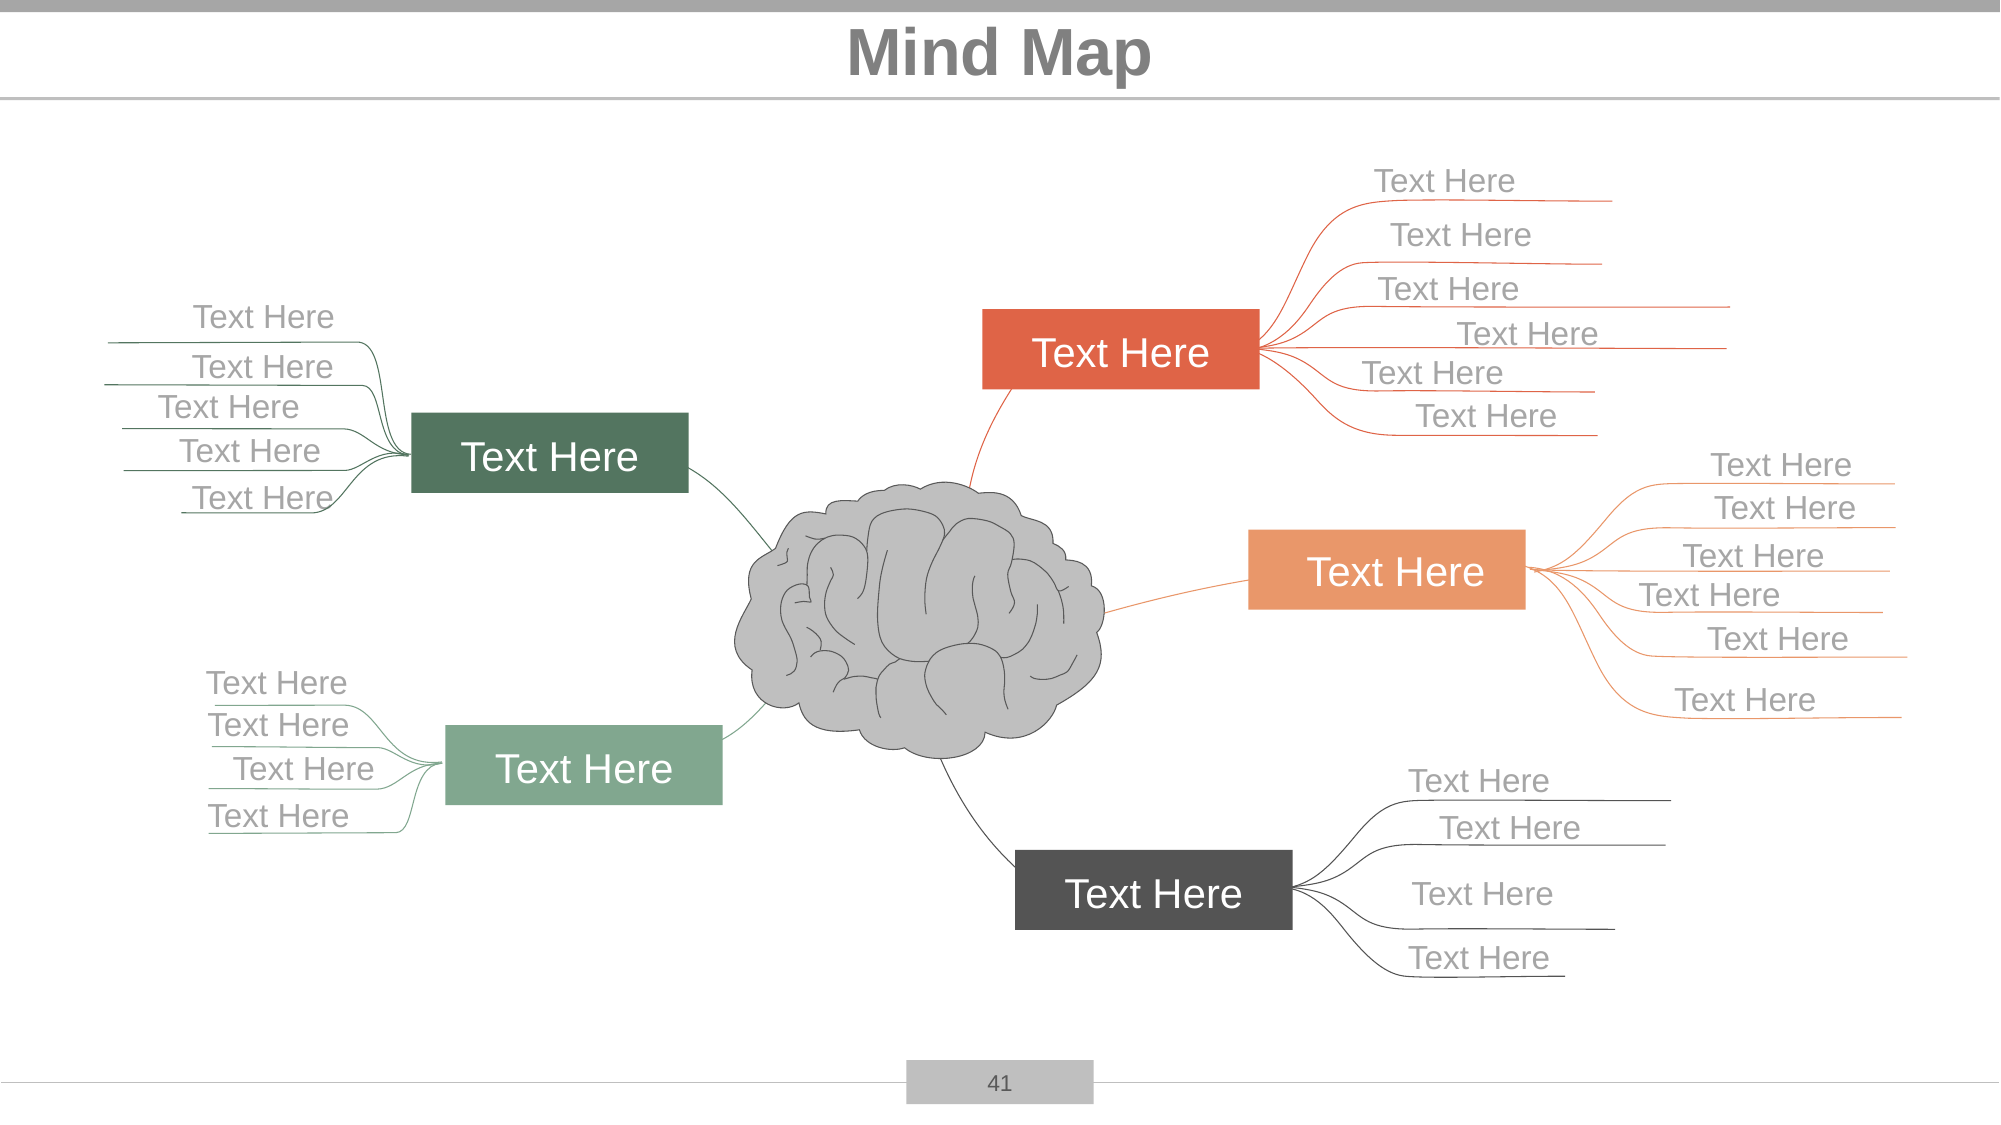

# Mind Map
Text Here
Text Here
Text Here
Text Here
Text Here
Text Here
Text Here
Text Here
Text Here
Text Here
Text Here
Text Here
Text Here
Text Here
Text Here
Text Here
Text Here
Text Here
Text Here
Text Here
Text Here
Text Here
Text Here
Text Here
Text Here

Text Here
Text Here
Text Here
Text Here
Text Here

41